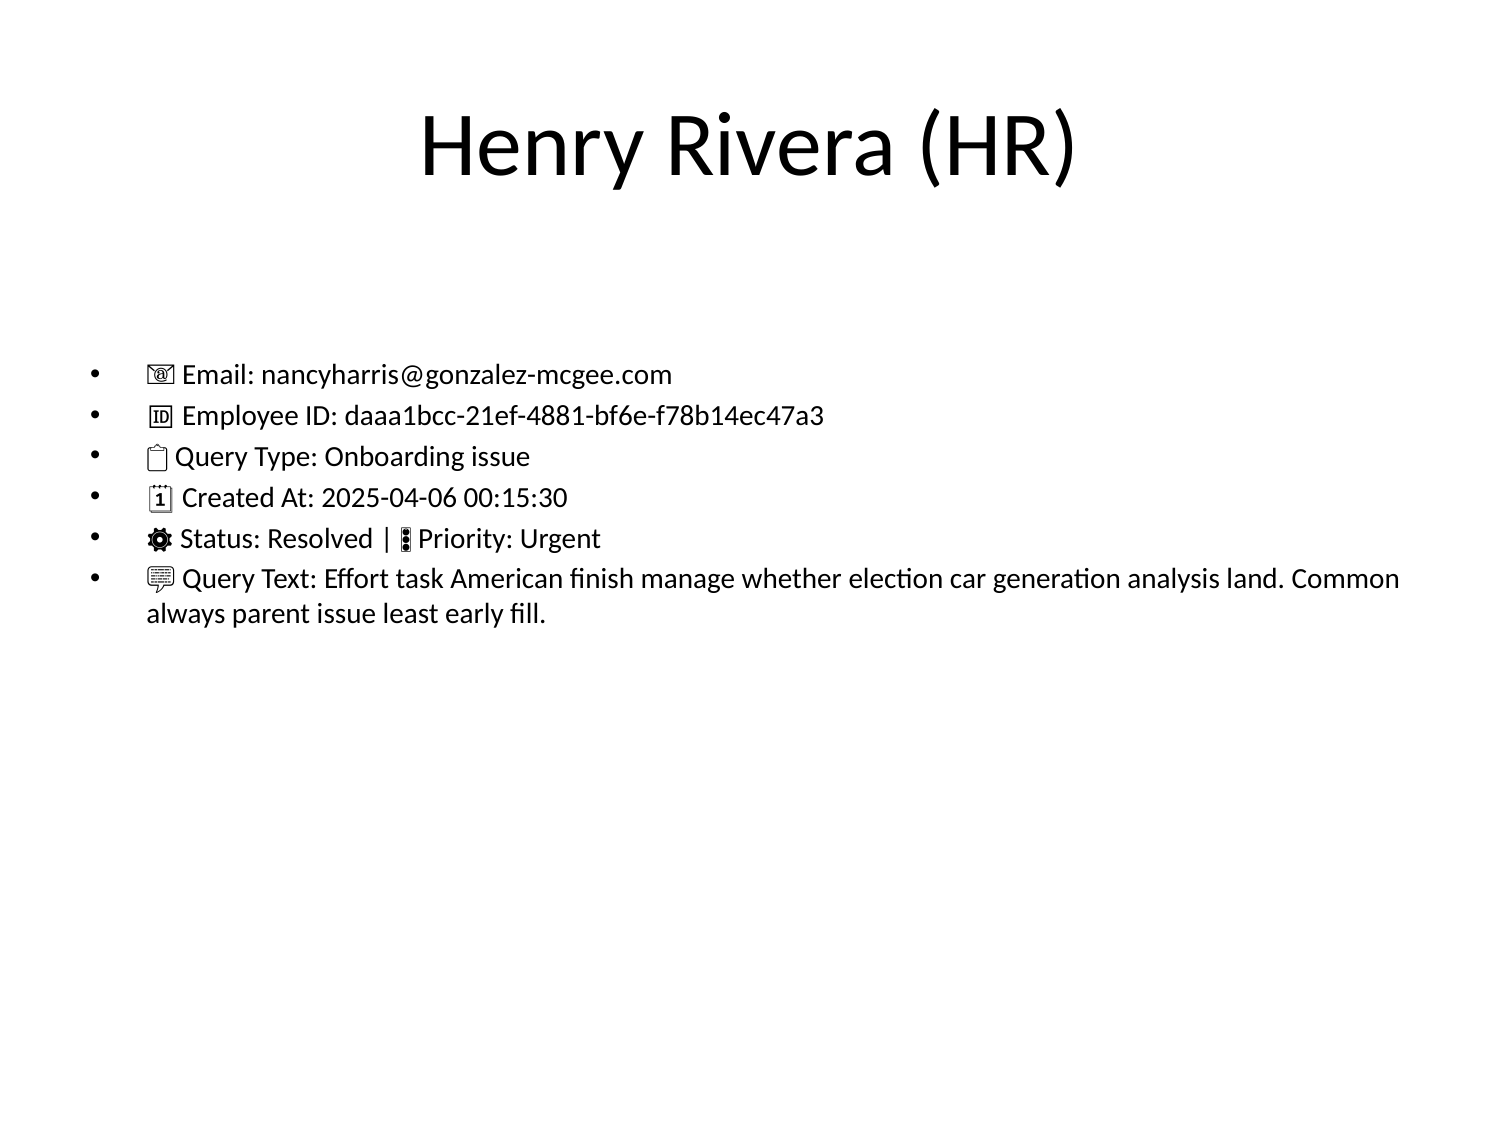

# Henry Rivera (HR)

📧 Email: nancyharris@gonzalez-mcgee.com
🆔 Employee ID: daaa1bcc-21ef-4881-bf6e-f78b14ec47a3
📋 Query Type: Onboarding issue
🗓 Created At: 2025-04-06 00:15:30
⚙ Status: Resolved | 🚦 Priority: Urgent
💬 Query Text: Effort task American finish manage whether election car generation analysis land. Common always parent issue least early fill.